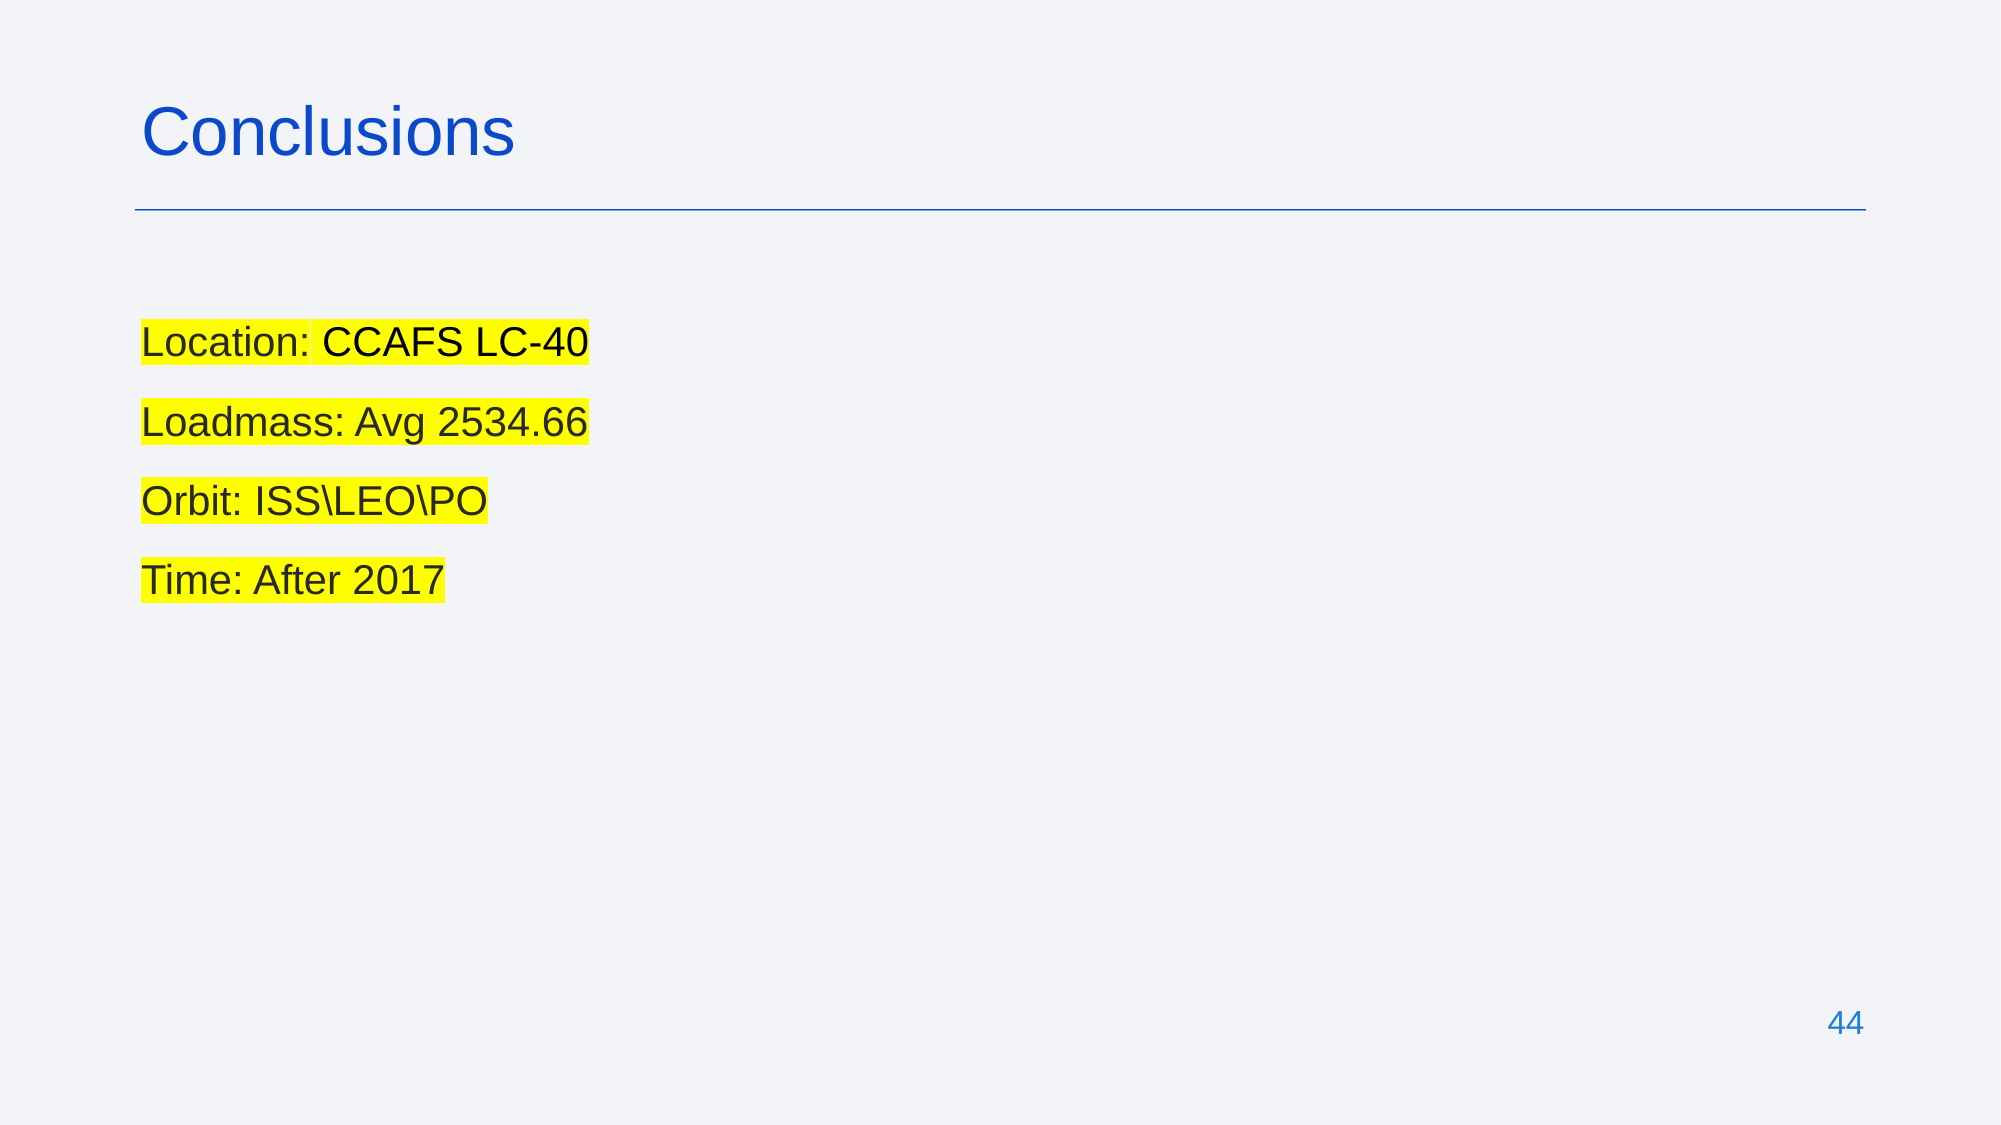

Conclusions
Location: CCAFS LC-40
Loadmass: Avg 2534.66
Orbit: ISS\LEO\PO
Time: After 2017
44